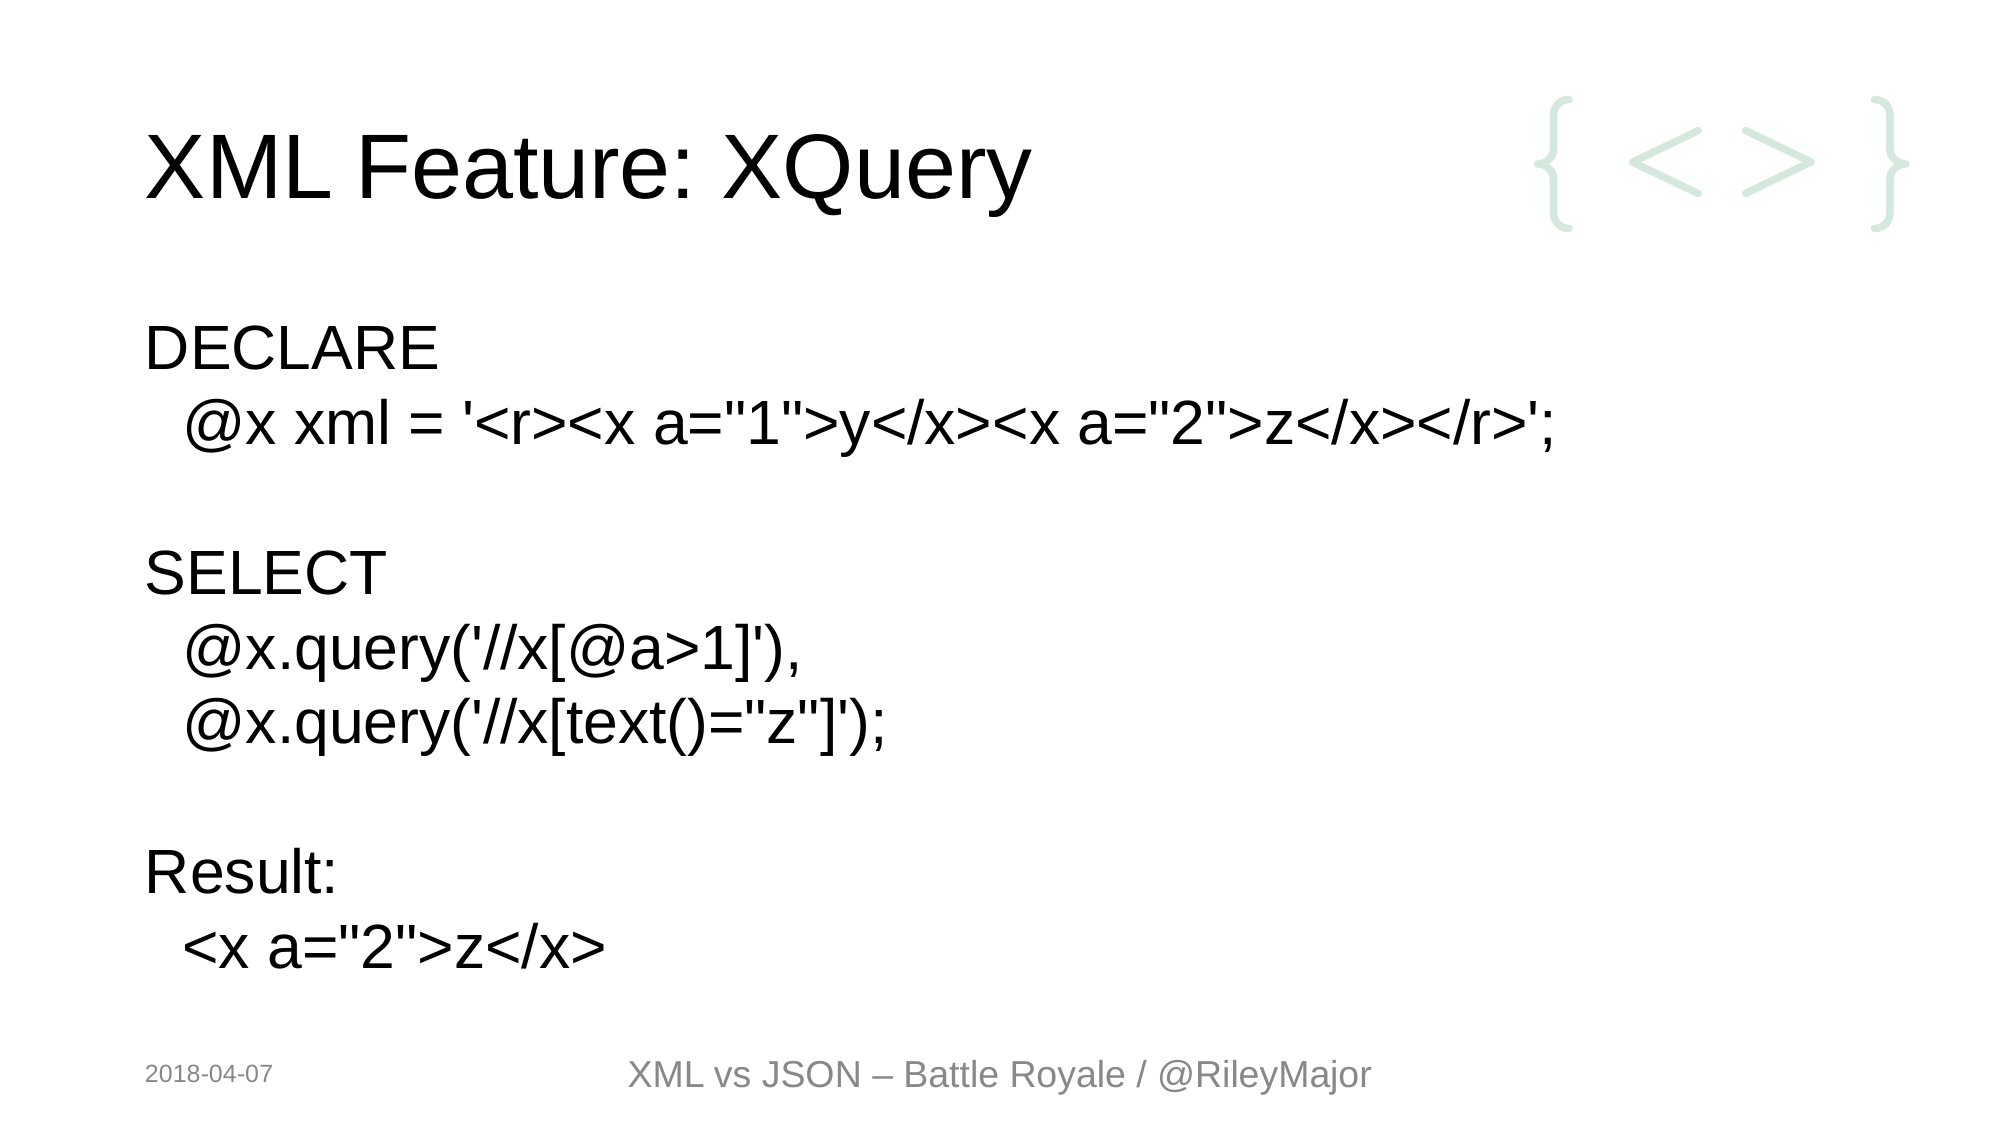

# XML Feature: XQuery
DECLARE
@x xml = '<r><x a="1">y</x><x a="2">z</x></r>';

SELECT
@x.query('//x[@a>1]'),
@x.query('//x[text()="z"]');

Result:
<x a="2">z</x>
41